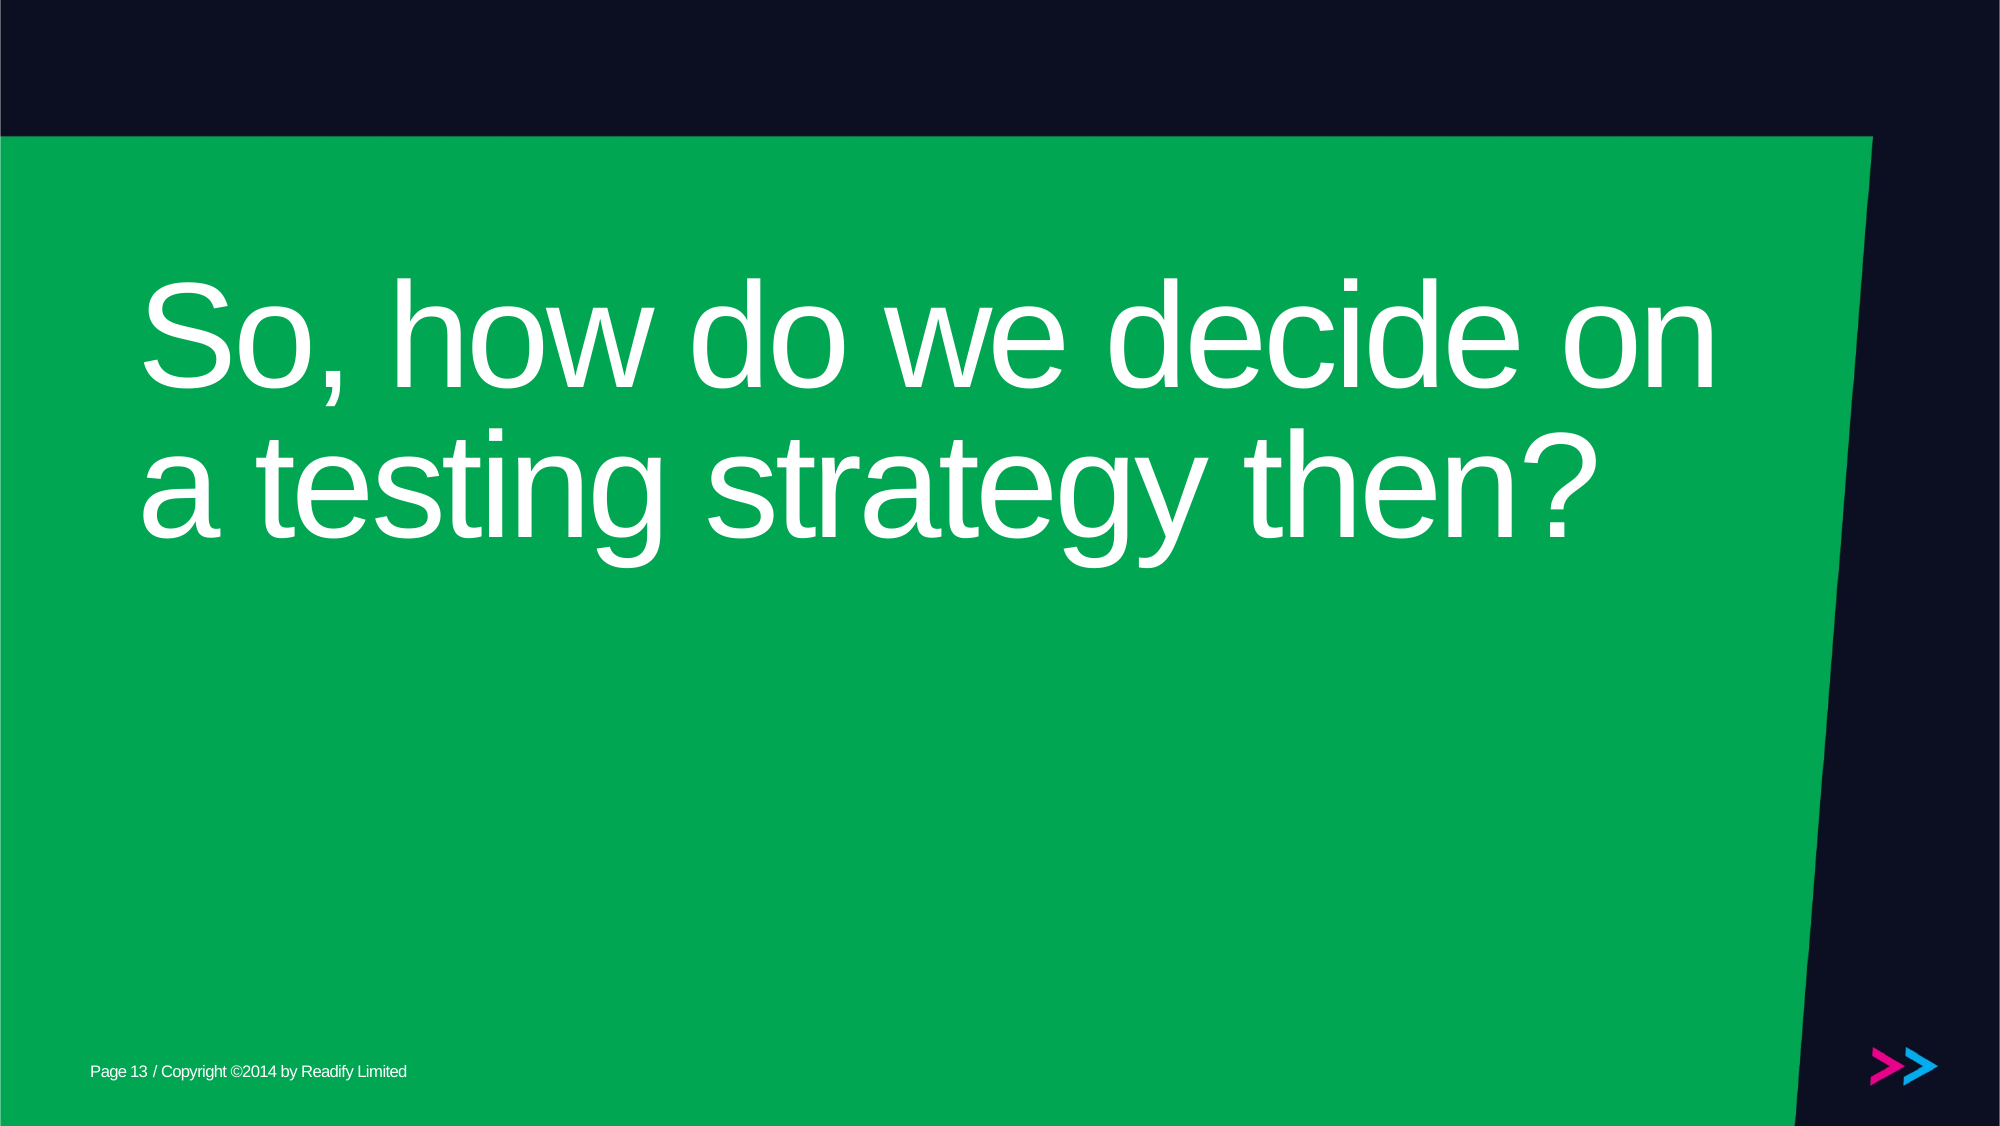

# So, how do we decide on a testing strategy then?
13
/ Copyright ©2014 by Readify Limited